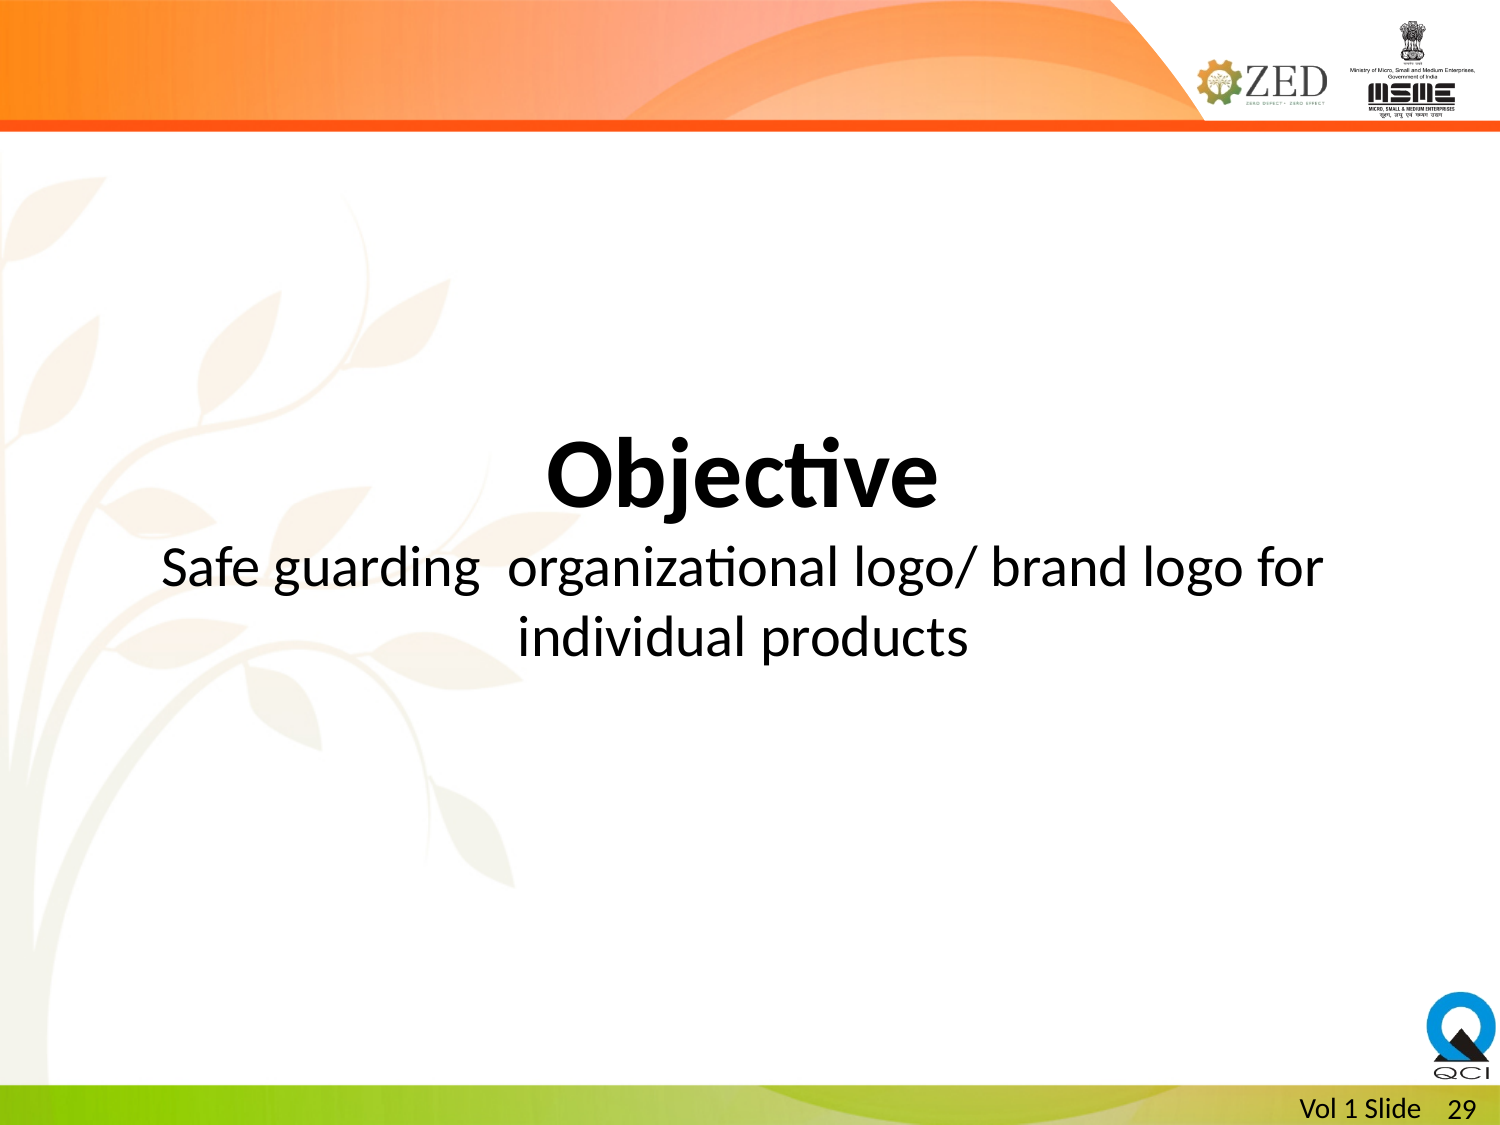

Objective
Safe guarding  organizational logo/ brand logo for individual products